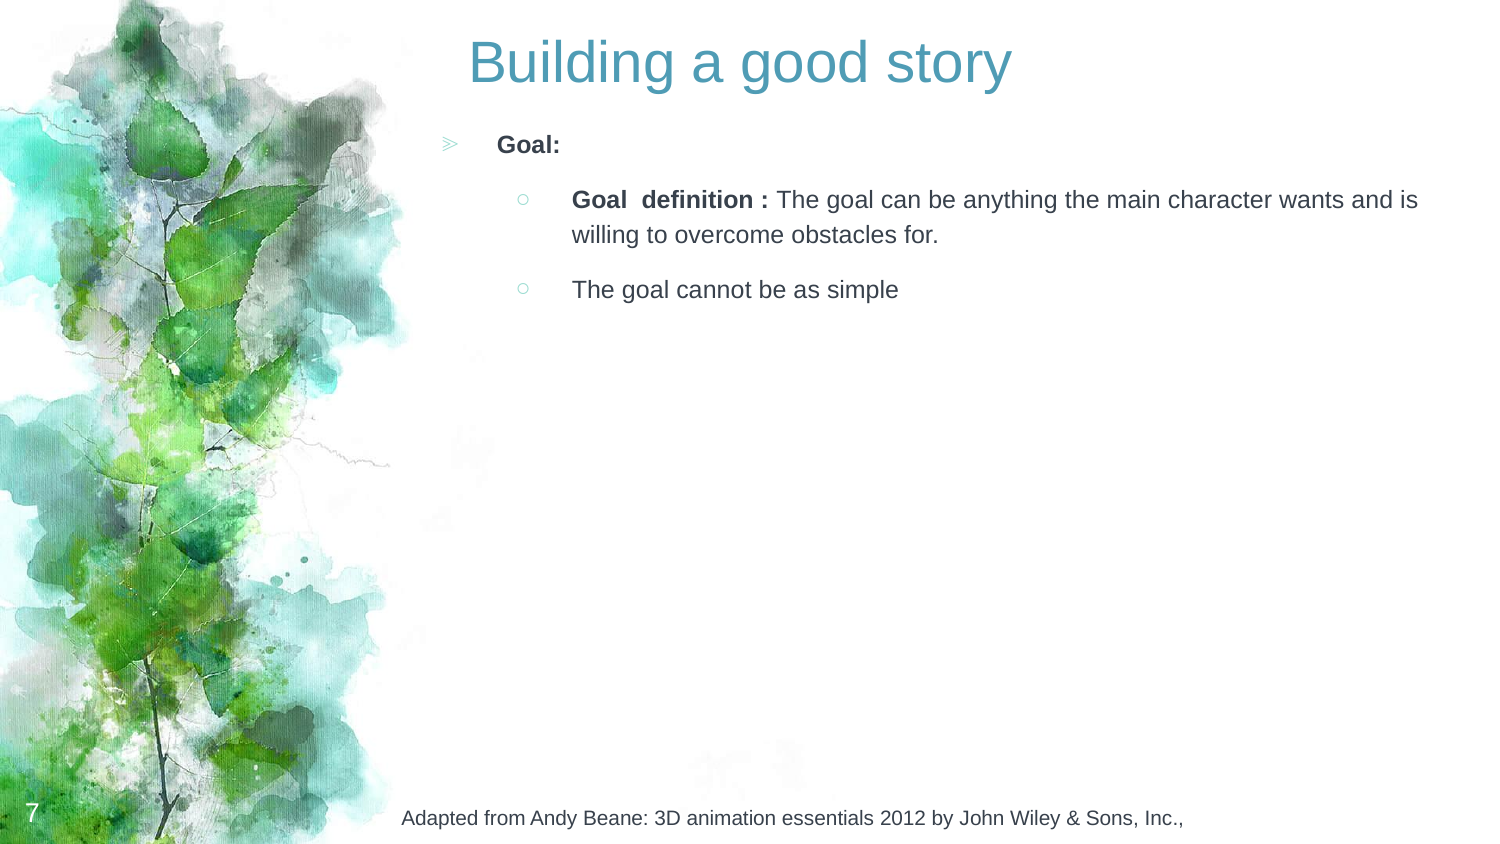

# Building a good story
Goal:
Goal  definition : The goal can be anything the main character wants and is willing to overcome obstacles for.
The goal cannot be as simple

7
Adapted from Andy Beane: 3D animation essentials 2012 by John Wiley & Sons, Inc.,